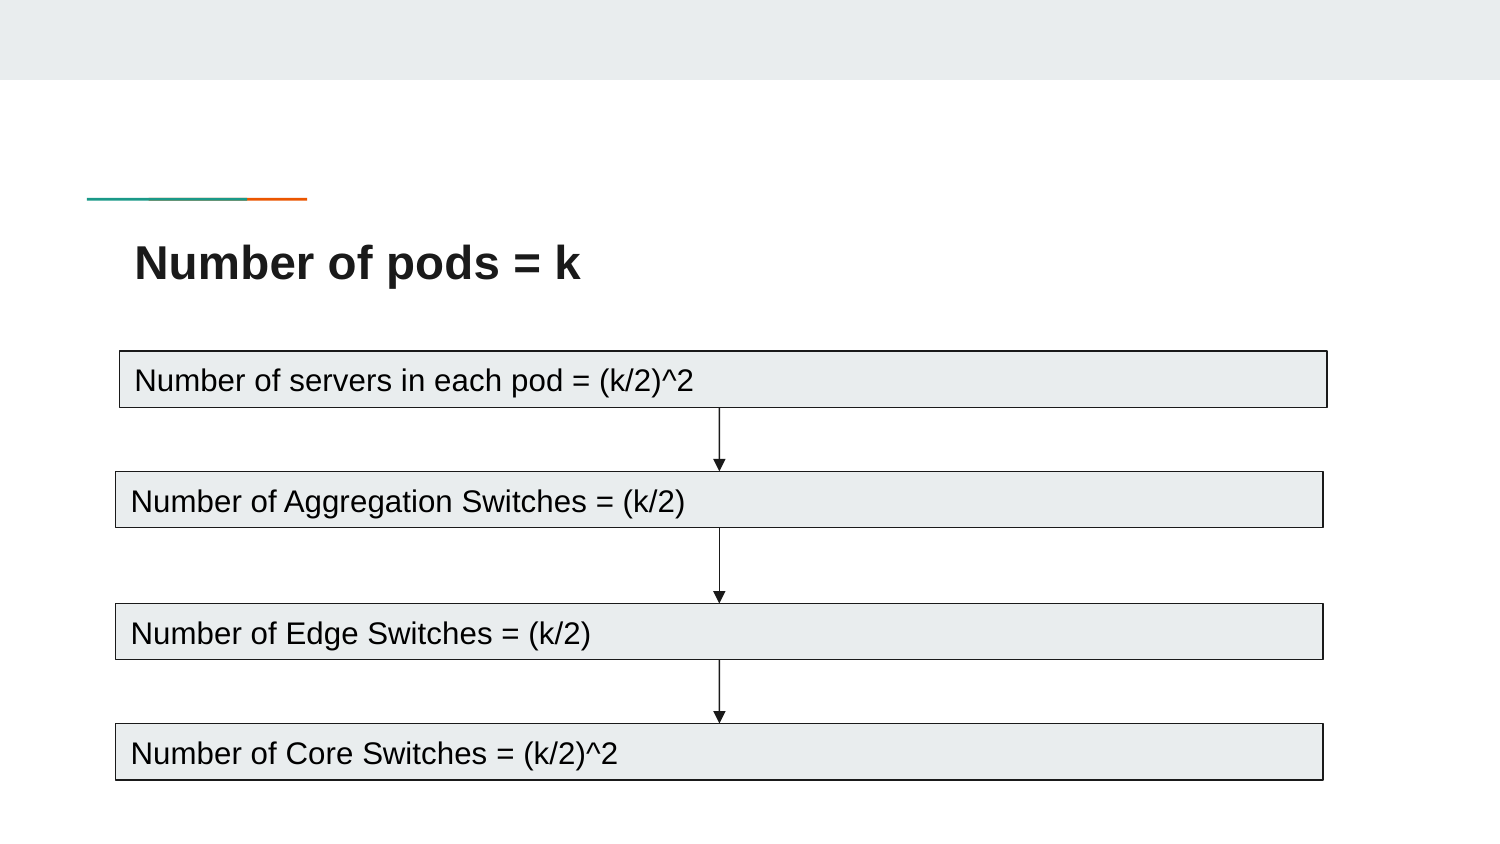

# Number of pods = k
Number of servers in each pod = (k/2)^2
Number of Aggregation Switches = (k/2)
Number of Edge Switches = (k/2)
Number of Core Switches = (k/2)^2